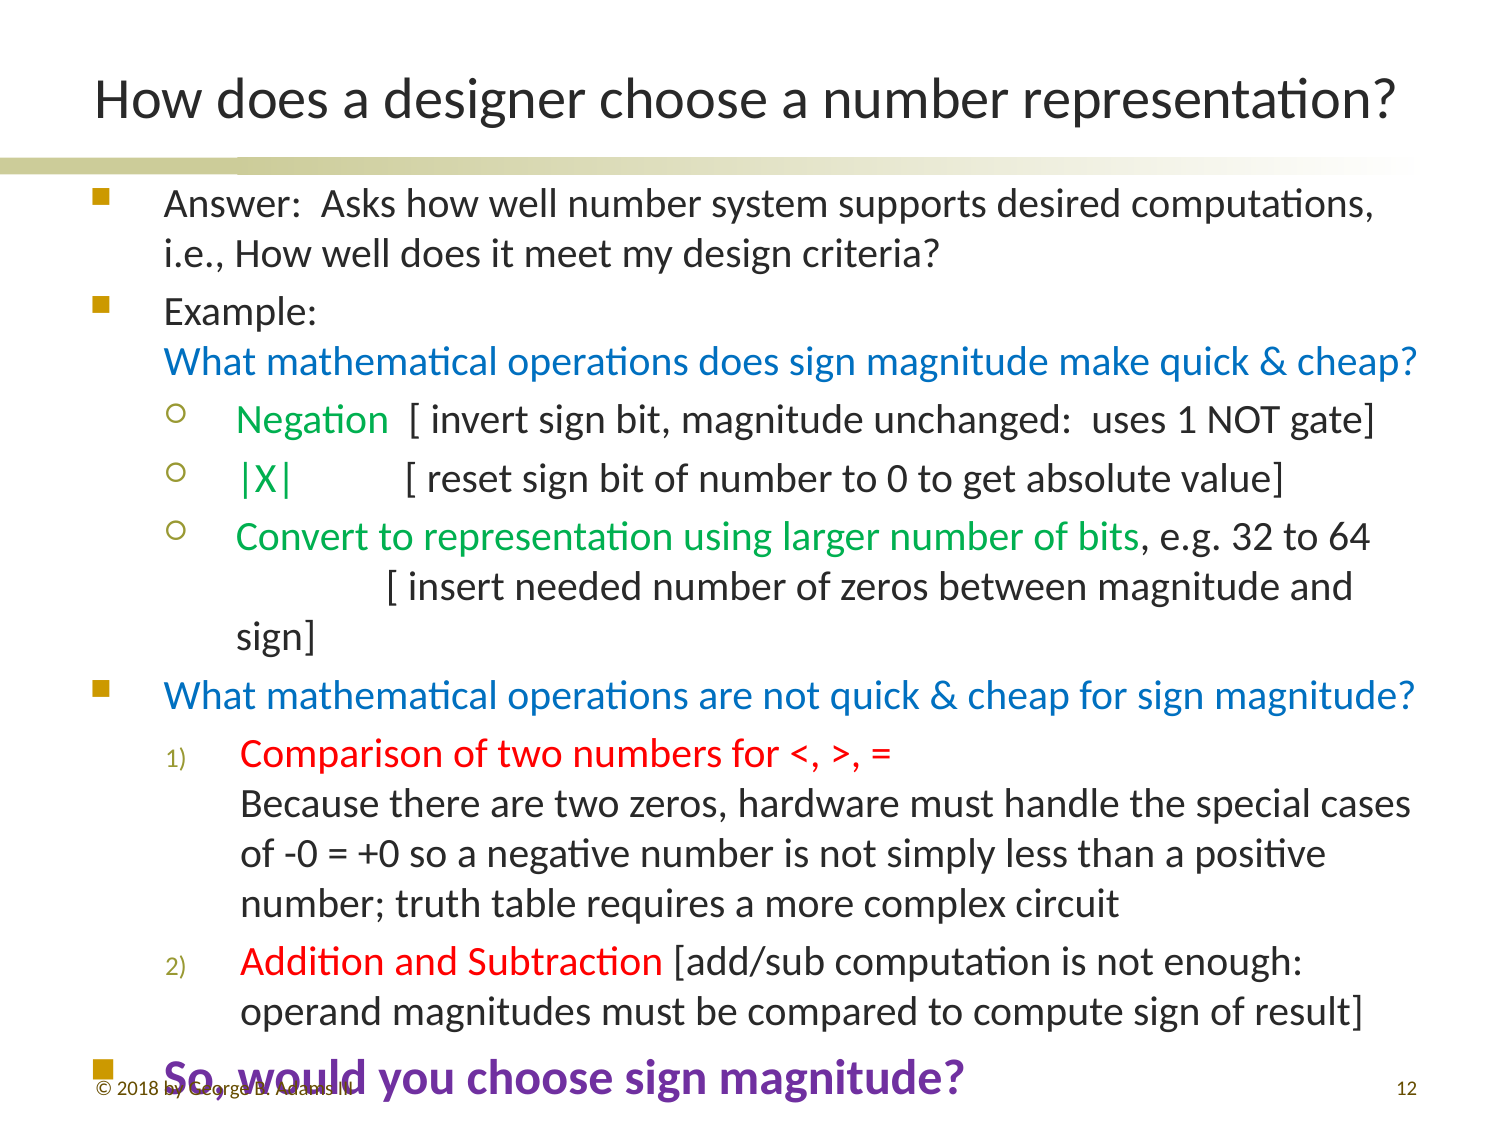

# How does a designer choose a number representation?
Answer:  Asks how well number system supports desired computations, i.e., How well does it meet my design criteria?
Example:
What mathematical operations does sign magnitude make quick & cheap?
Negation  [ invert sign bit, magnitude unchanged:  uses 1 NOT gate]
|X|	  [ reset sign bit of number to 0 to get absolute value]
Convert to representation using larger number of bits, e.g. 32 to 64	[ insert needed number of zeros between magnitude and sign]
What mathematical operations are not quick & cheap for sign magnitude?
Comparison of two numbers for <, >, =
Because there are two zeros, hardware must handle the special cases of -0 = +0 so a negative number is not simply less than a positive number; truth table requires a more complex circuit
Addition and Subtraction [add/sub computation is not enough:  operand magnitudes must be compared to compute sign of result]
So, would you choose sign magnitude?
© 2018 by George B. Adams III
12